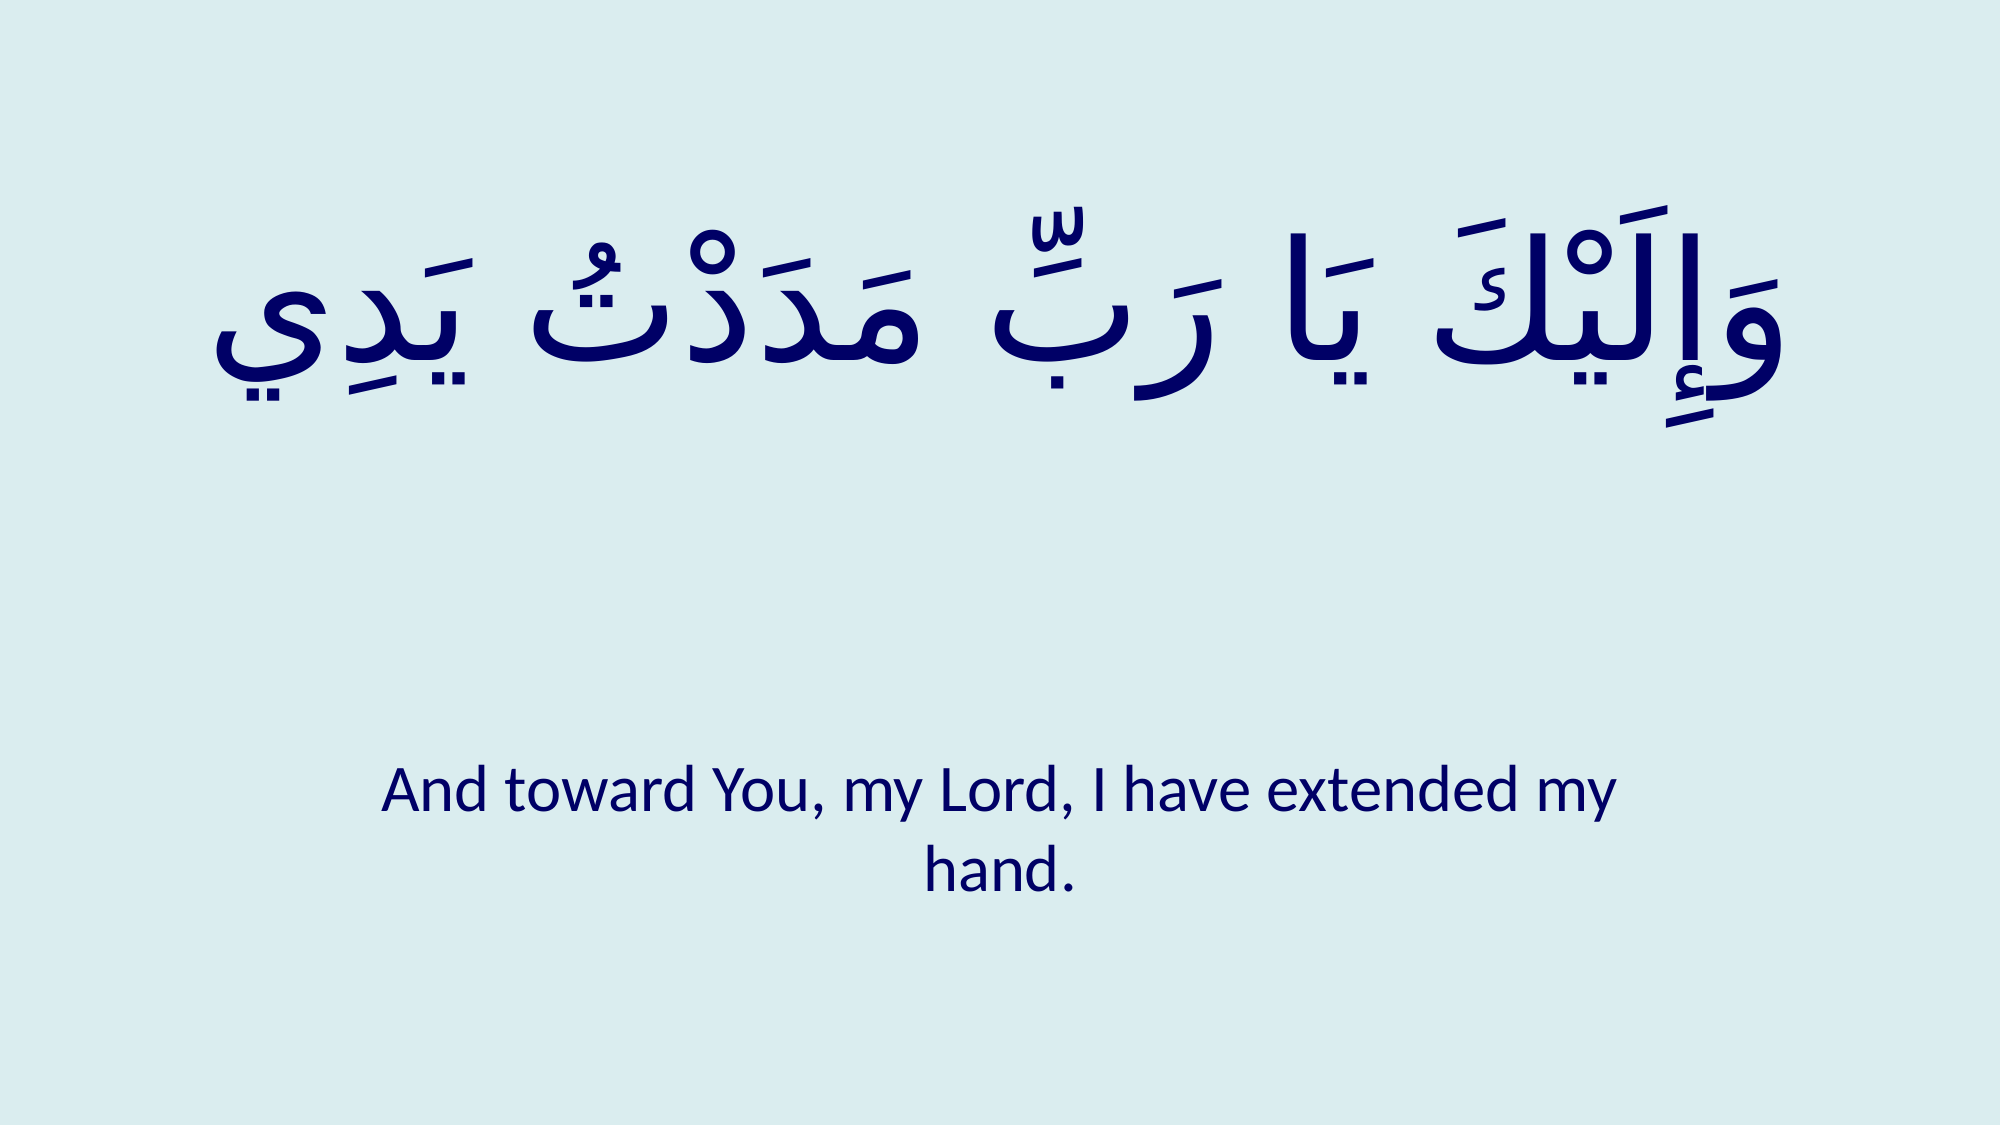

# وَإِلَیْكَ یَا رَبِّ مَدَدْتُ یَدِي
And toward You, my Lord, I have extended my hand.